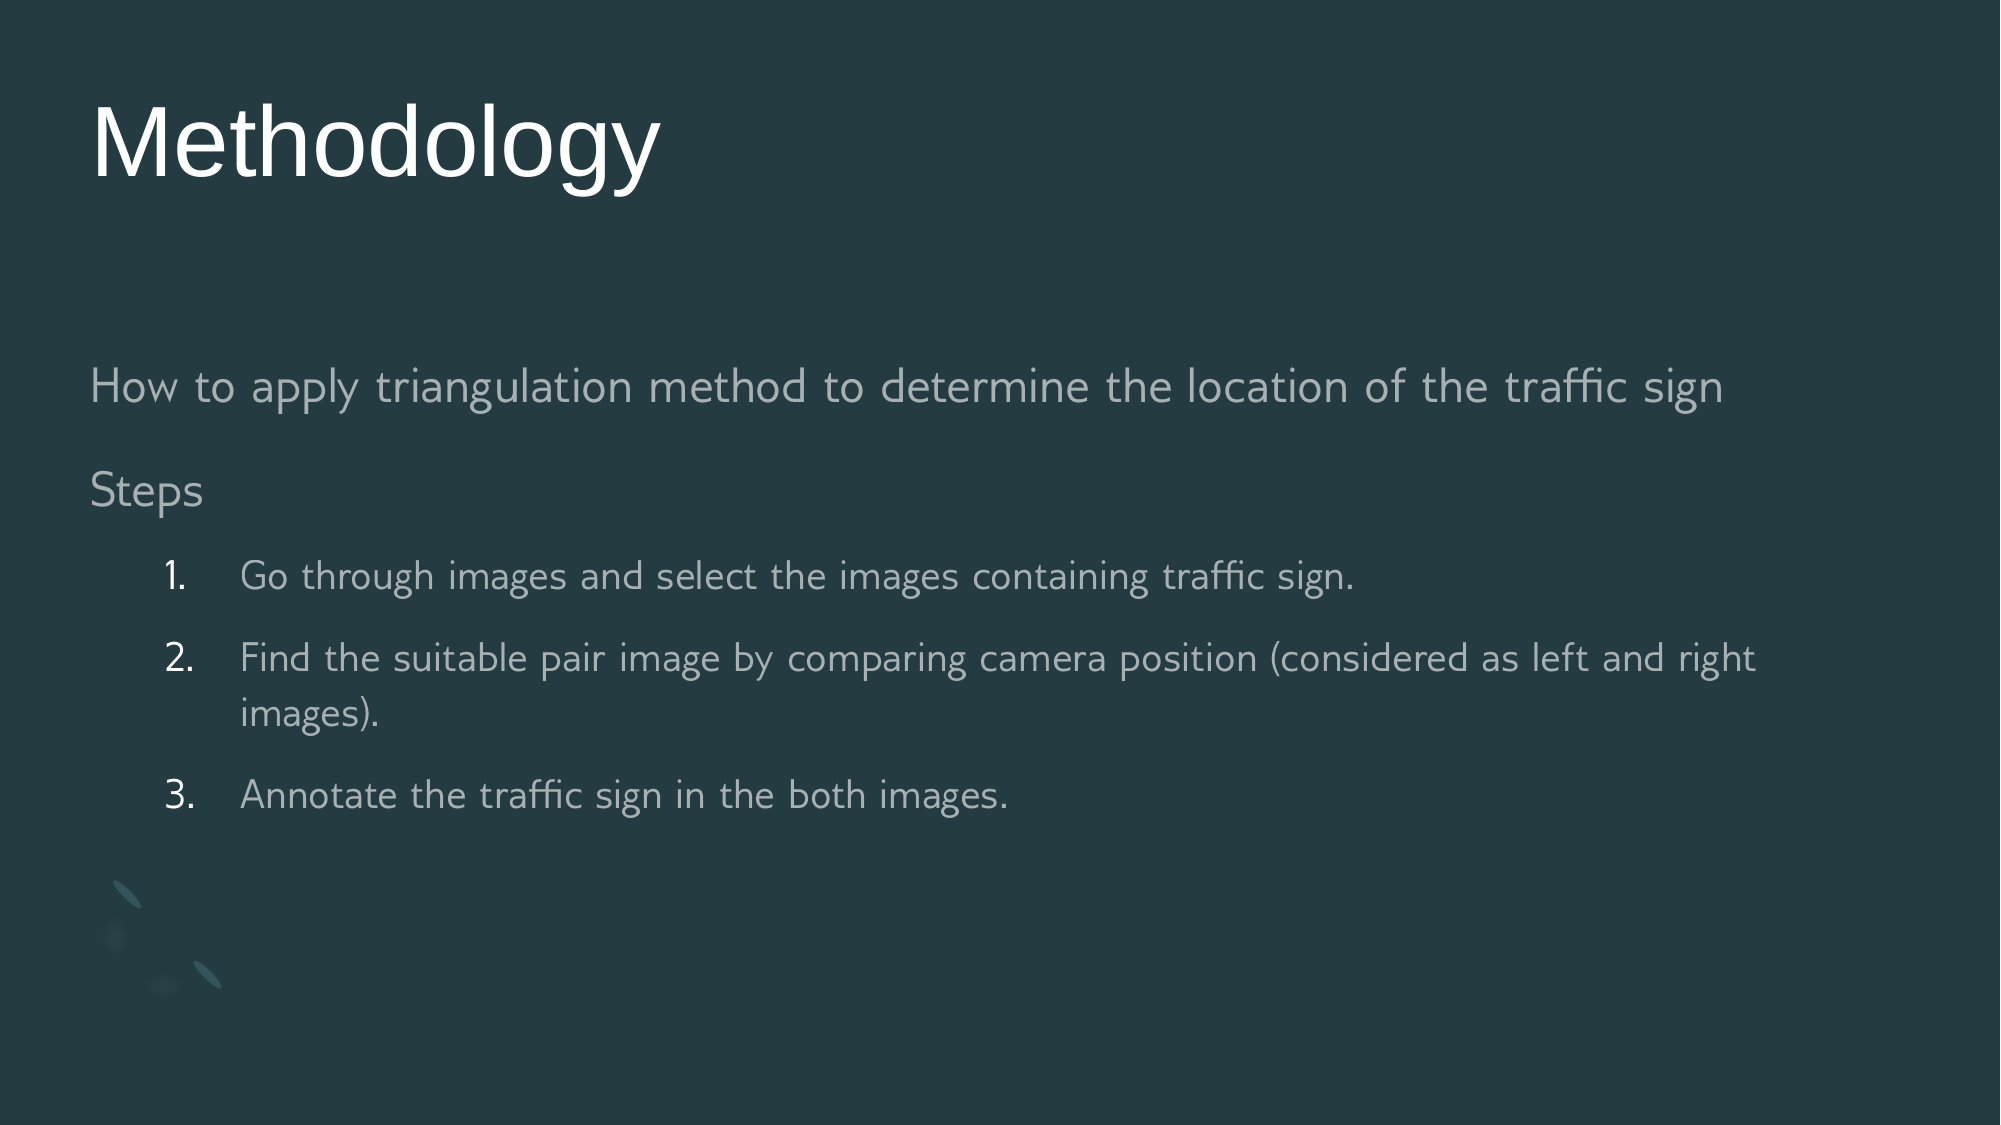

# Methodology
How to apply triangulation method to determine the location of the traffic sign
Steps
Go through images and select the images containing traffic sign.
Find the suitable pair image by comparing camera position (considered as left and right images).
Annotate the traffic sign in the both images.